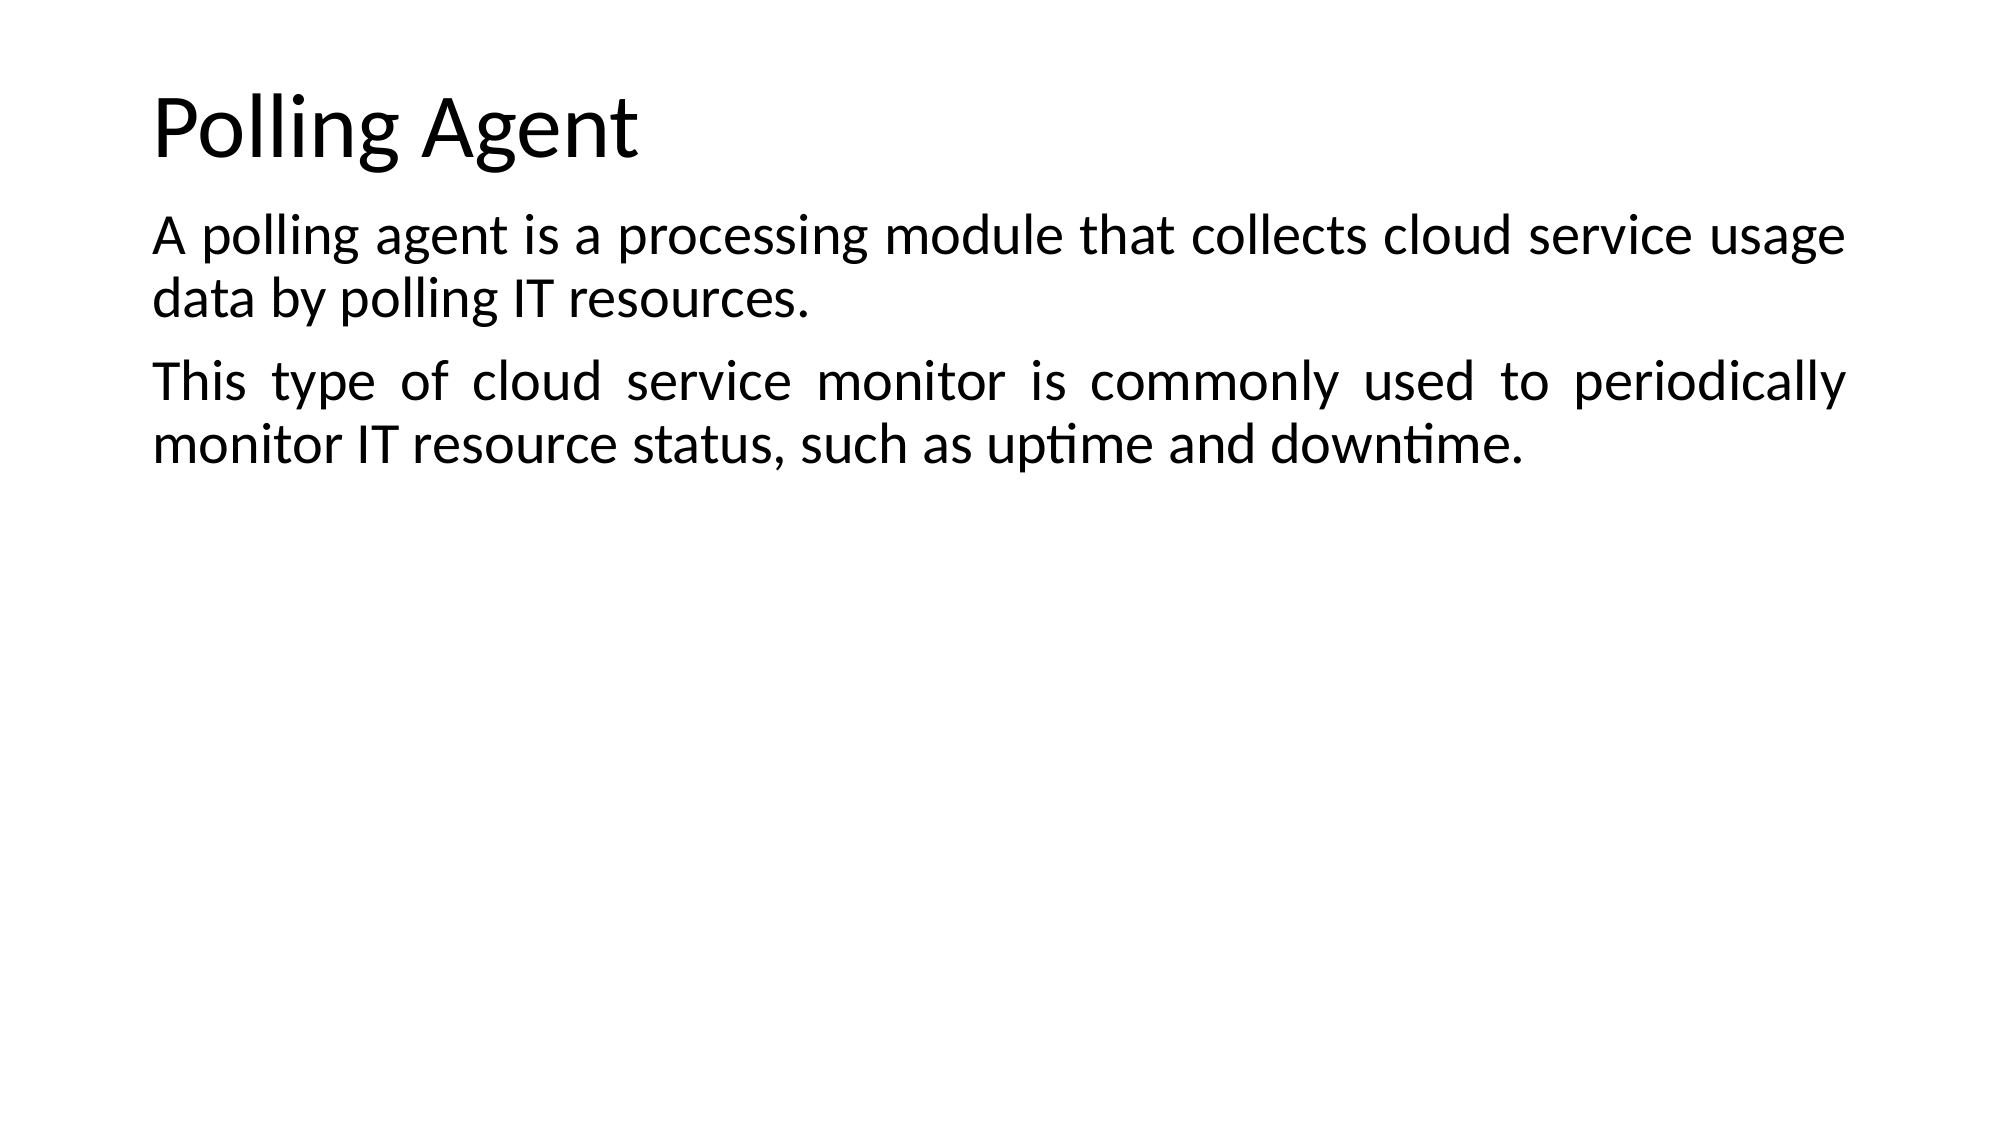

# Polling Agent
A polling agent is a processing module that collects cloud service usage data by polling IT resources.
This type of cloud service monitor is commonly used to periodically monitor IT resource status, such as uptime and downtime.